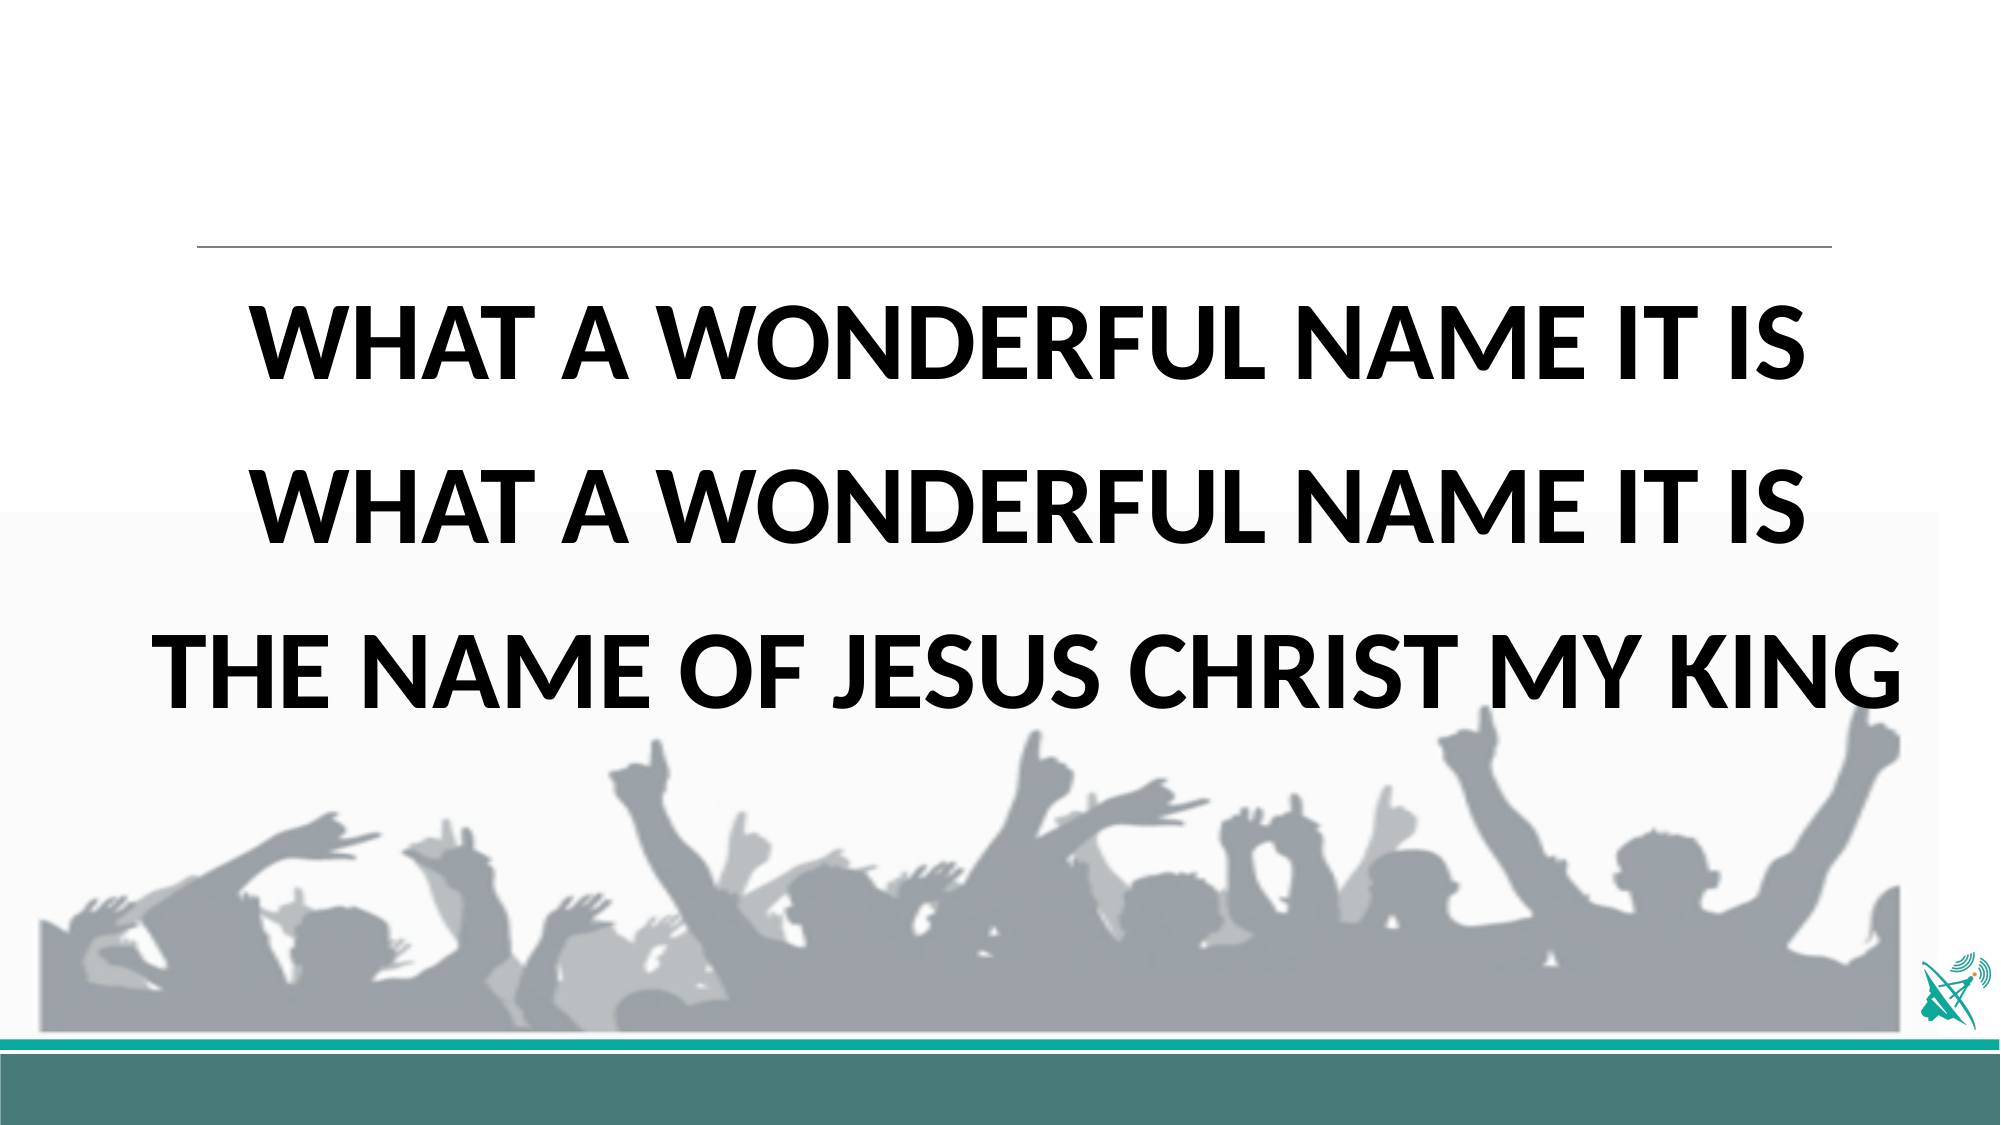

WHAT A WONDERFUL NAME IT IS
WHAT A WONDERFUL NAME IT IS
THE NAME OF JESUS CHRIST MY KING